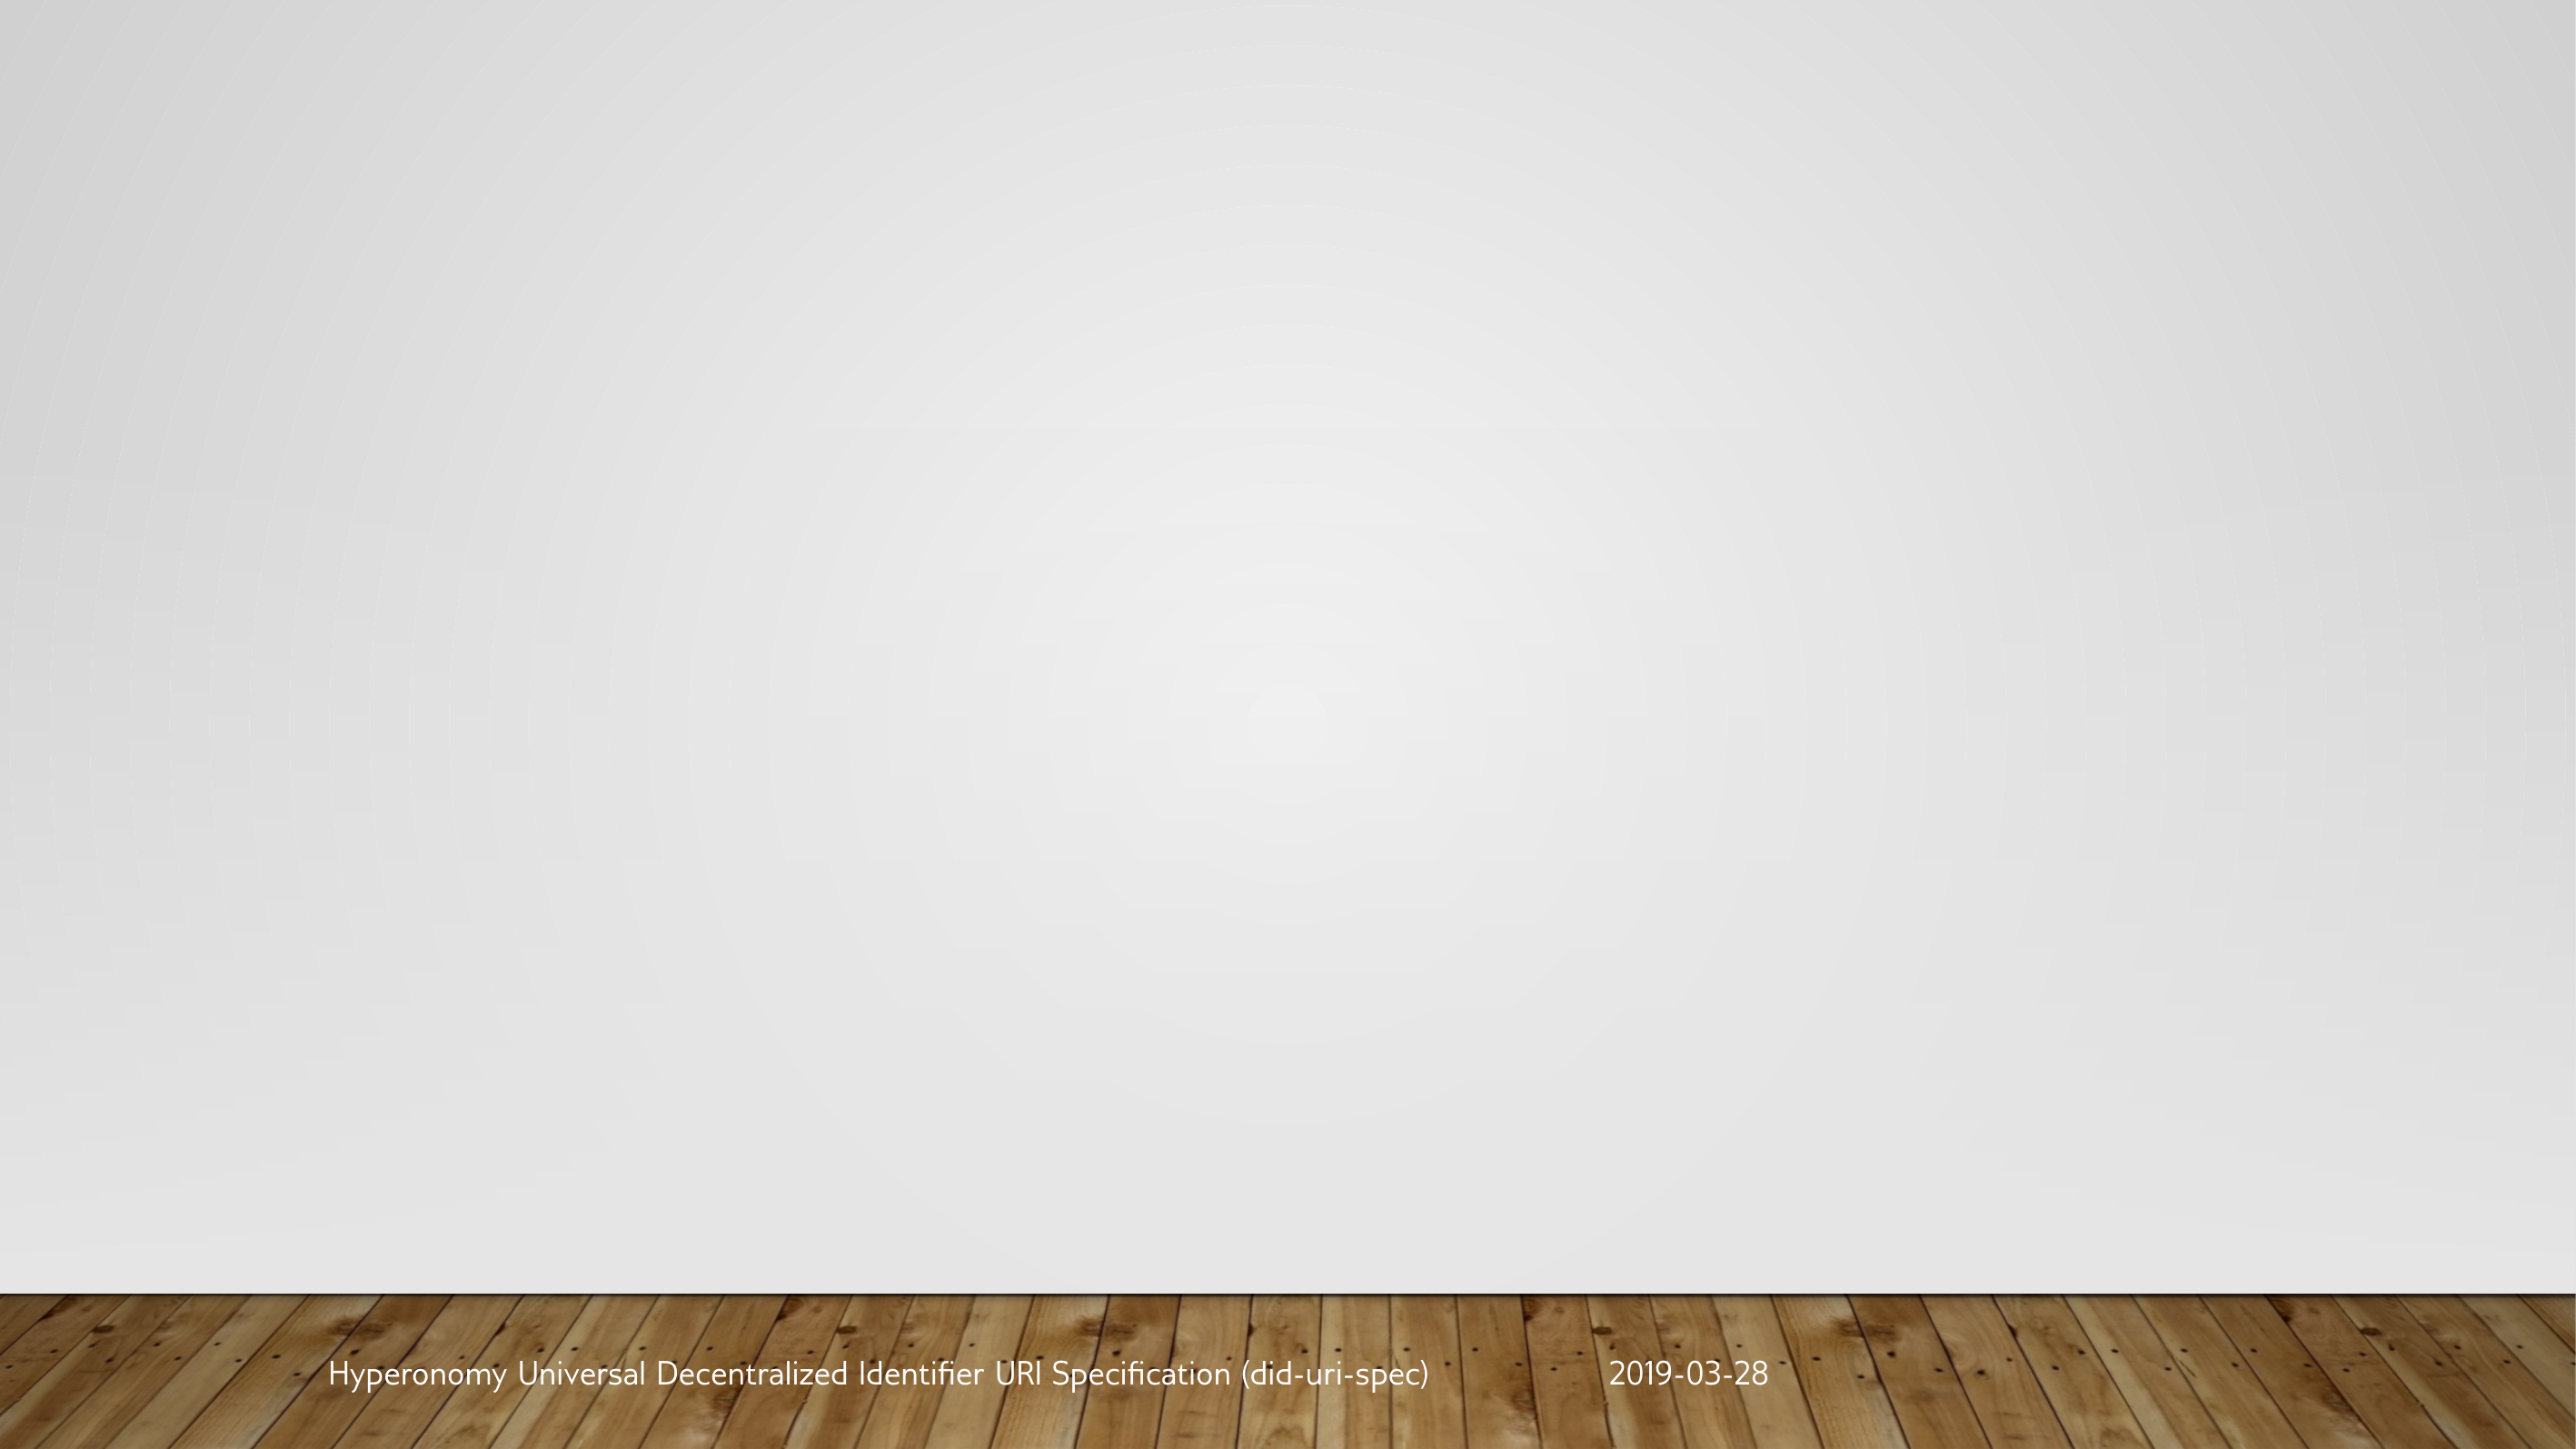

2019-03-28
Hyperonomy Universal Decentralized Identifier URI Specification (did-uri-spec)